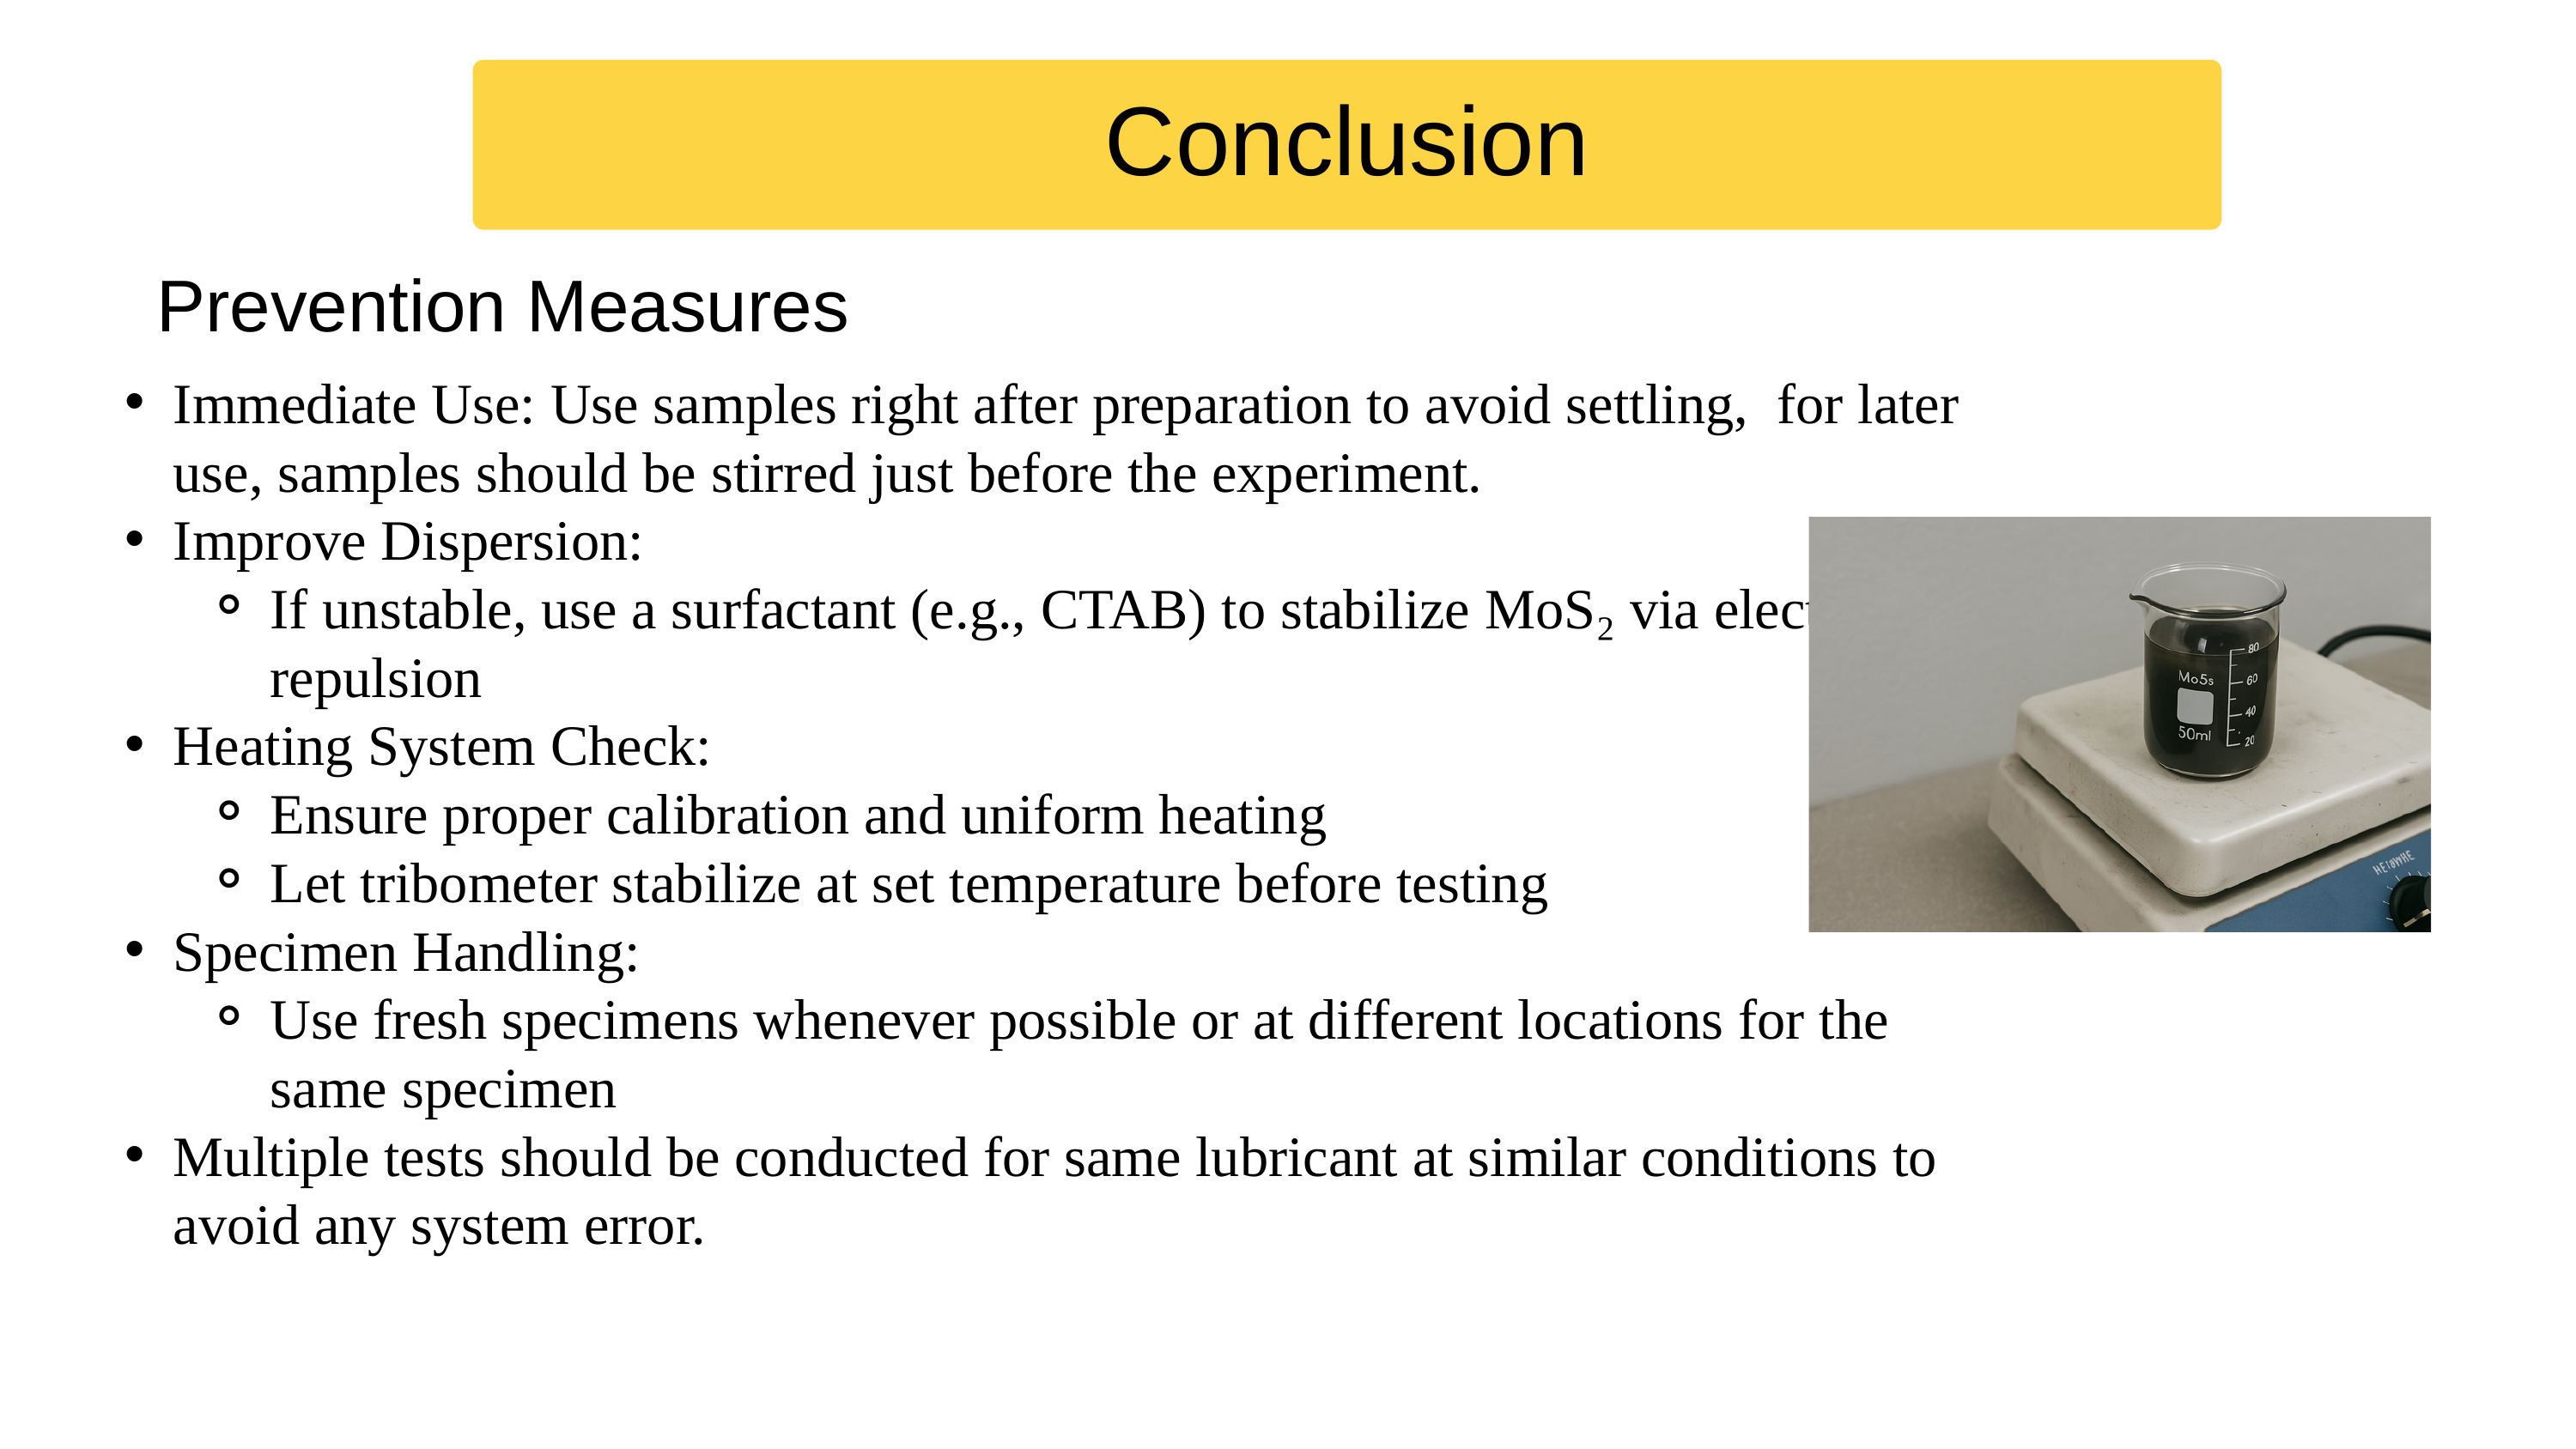

Conclusion
Prevention Measures

Immediate Use: Use samples right after preparation to avoid settling,  for later use, samples should be stirred just before the experiment.
Improve Dispersion:
If unstable, use a surfactant (e.g., CTAB) to stabilize MoS₂ via electrostatic repulsion
Heating System Check:
Ensure proper calibration and uniform heating
Let tribometer stabilize at set temperature before testing
Specimen Handling:
Use fresh specimens whenever possible or at different locations for the same specimen
Multiple tests should be conducted for same lubricant at similar conditions to avoid any system error.